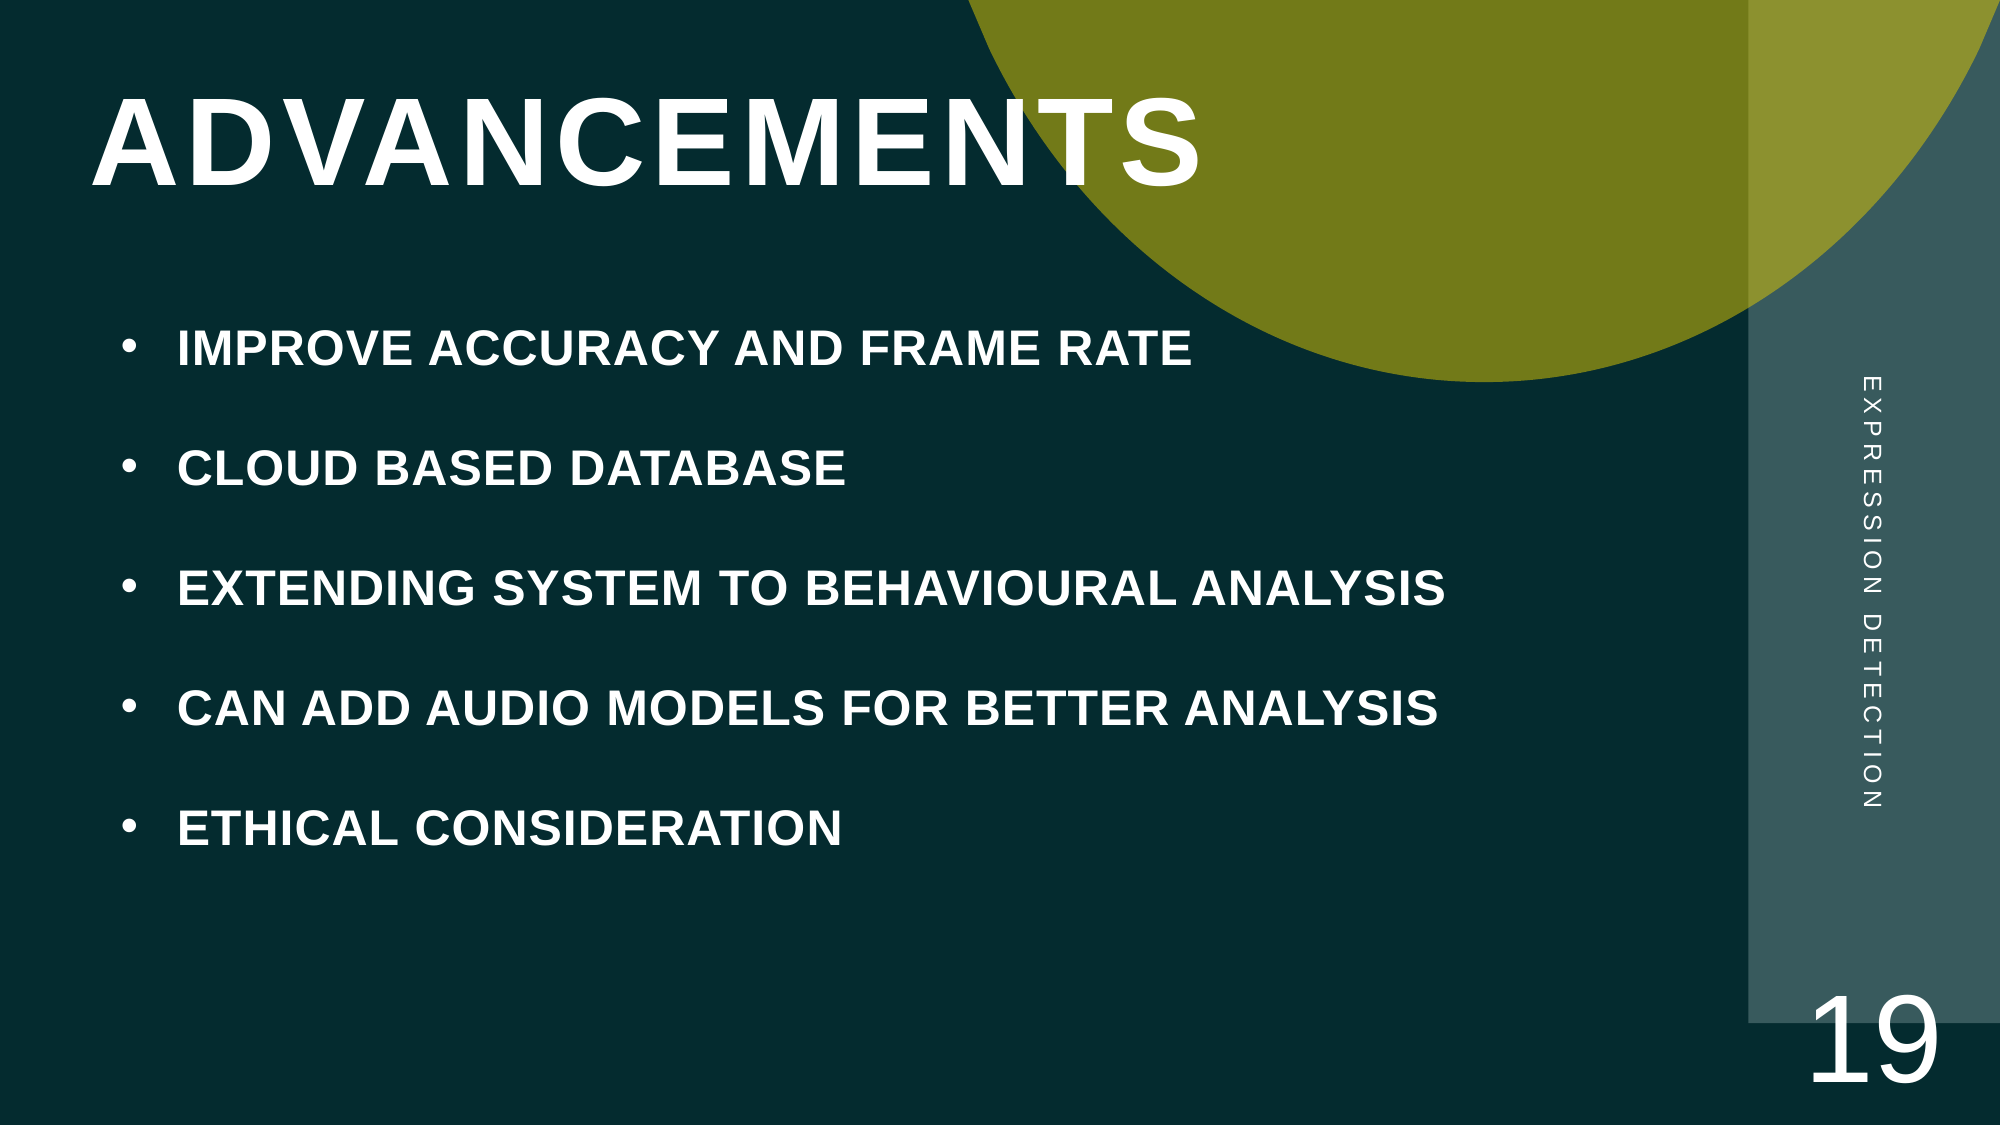

# ADVANCEMENTS
IMPROVE ACCURACY AND FRAME RATE

CLOUD BASED DATABASE

EXTENDING SYSTEM TO BEHAVIOURAL ANALYSIS

CAN ADD AUDIO MODELS FOR BETTER ANALYSIS

ETHICAL CONSIDERATION

EXPRESSION DETECTION
19